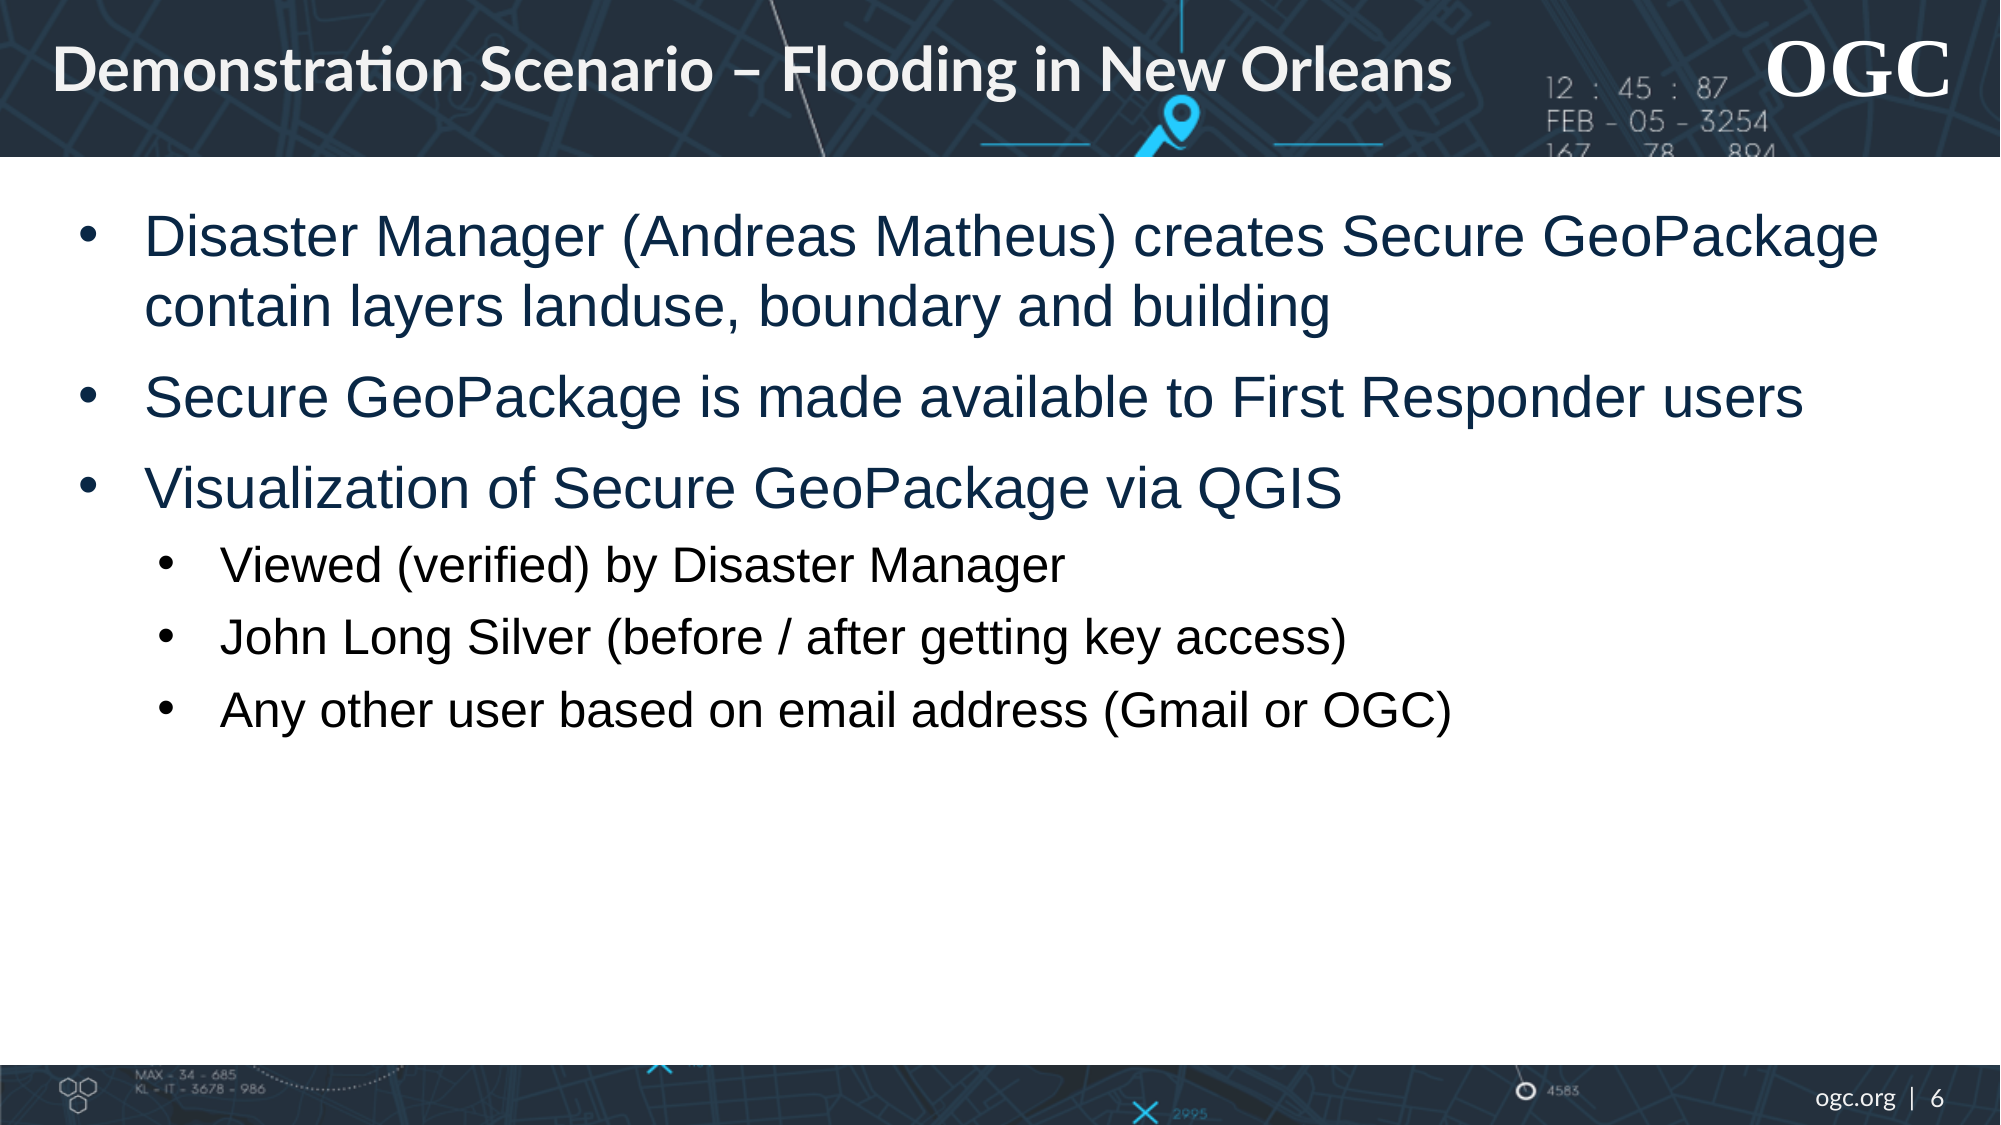

# Demonstration Scenario – Flooding in New Orleans
Disaster Manager (Andreas Matheus) creates Secure GeoPackage contain layers landuse, boundary and building
Secure GeoPackage is made available to First Responder users
Visualization of Secure GeoPackage via QGIS
Viewed (verified) by Disaster Manager
John Long Silver (before / after getting key access)
Any other user based on email address (Gmail or OGC)

6